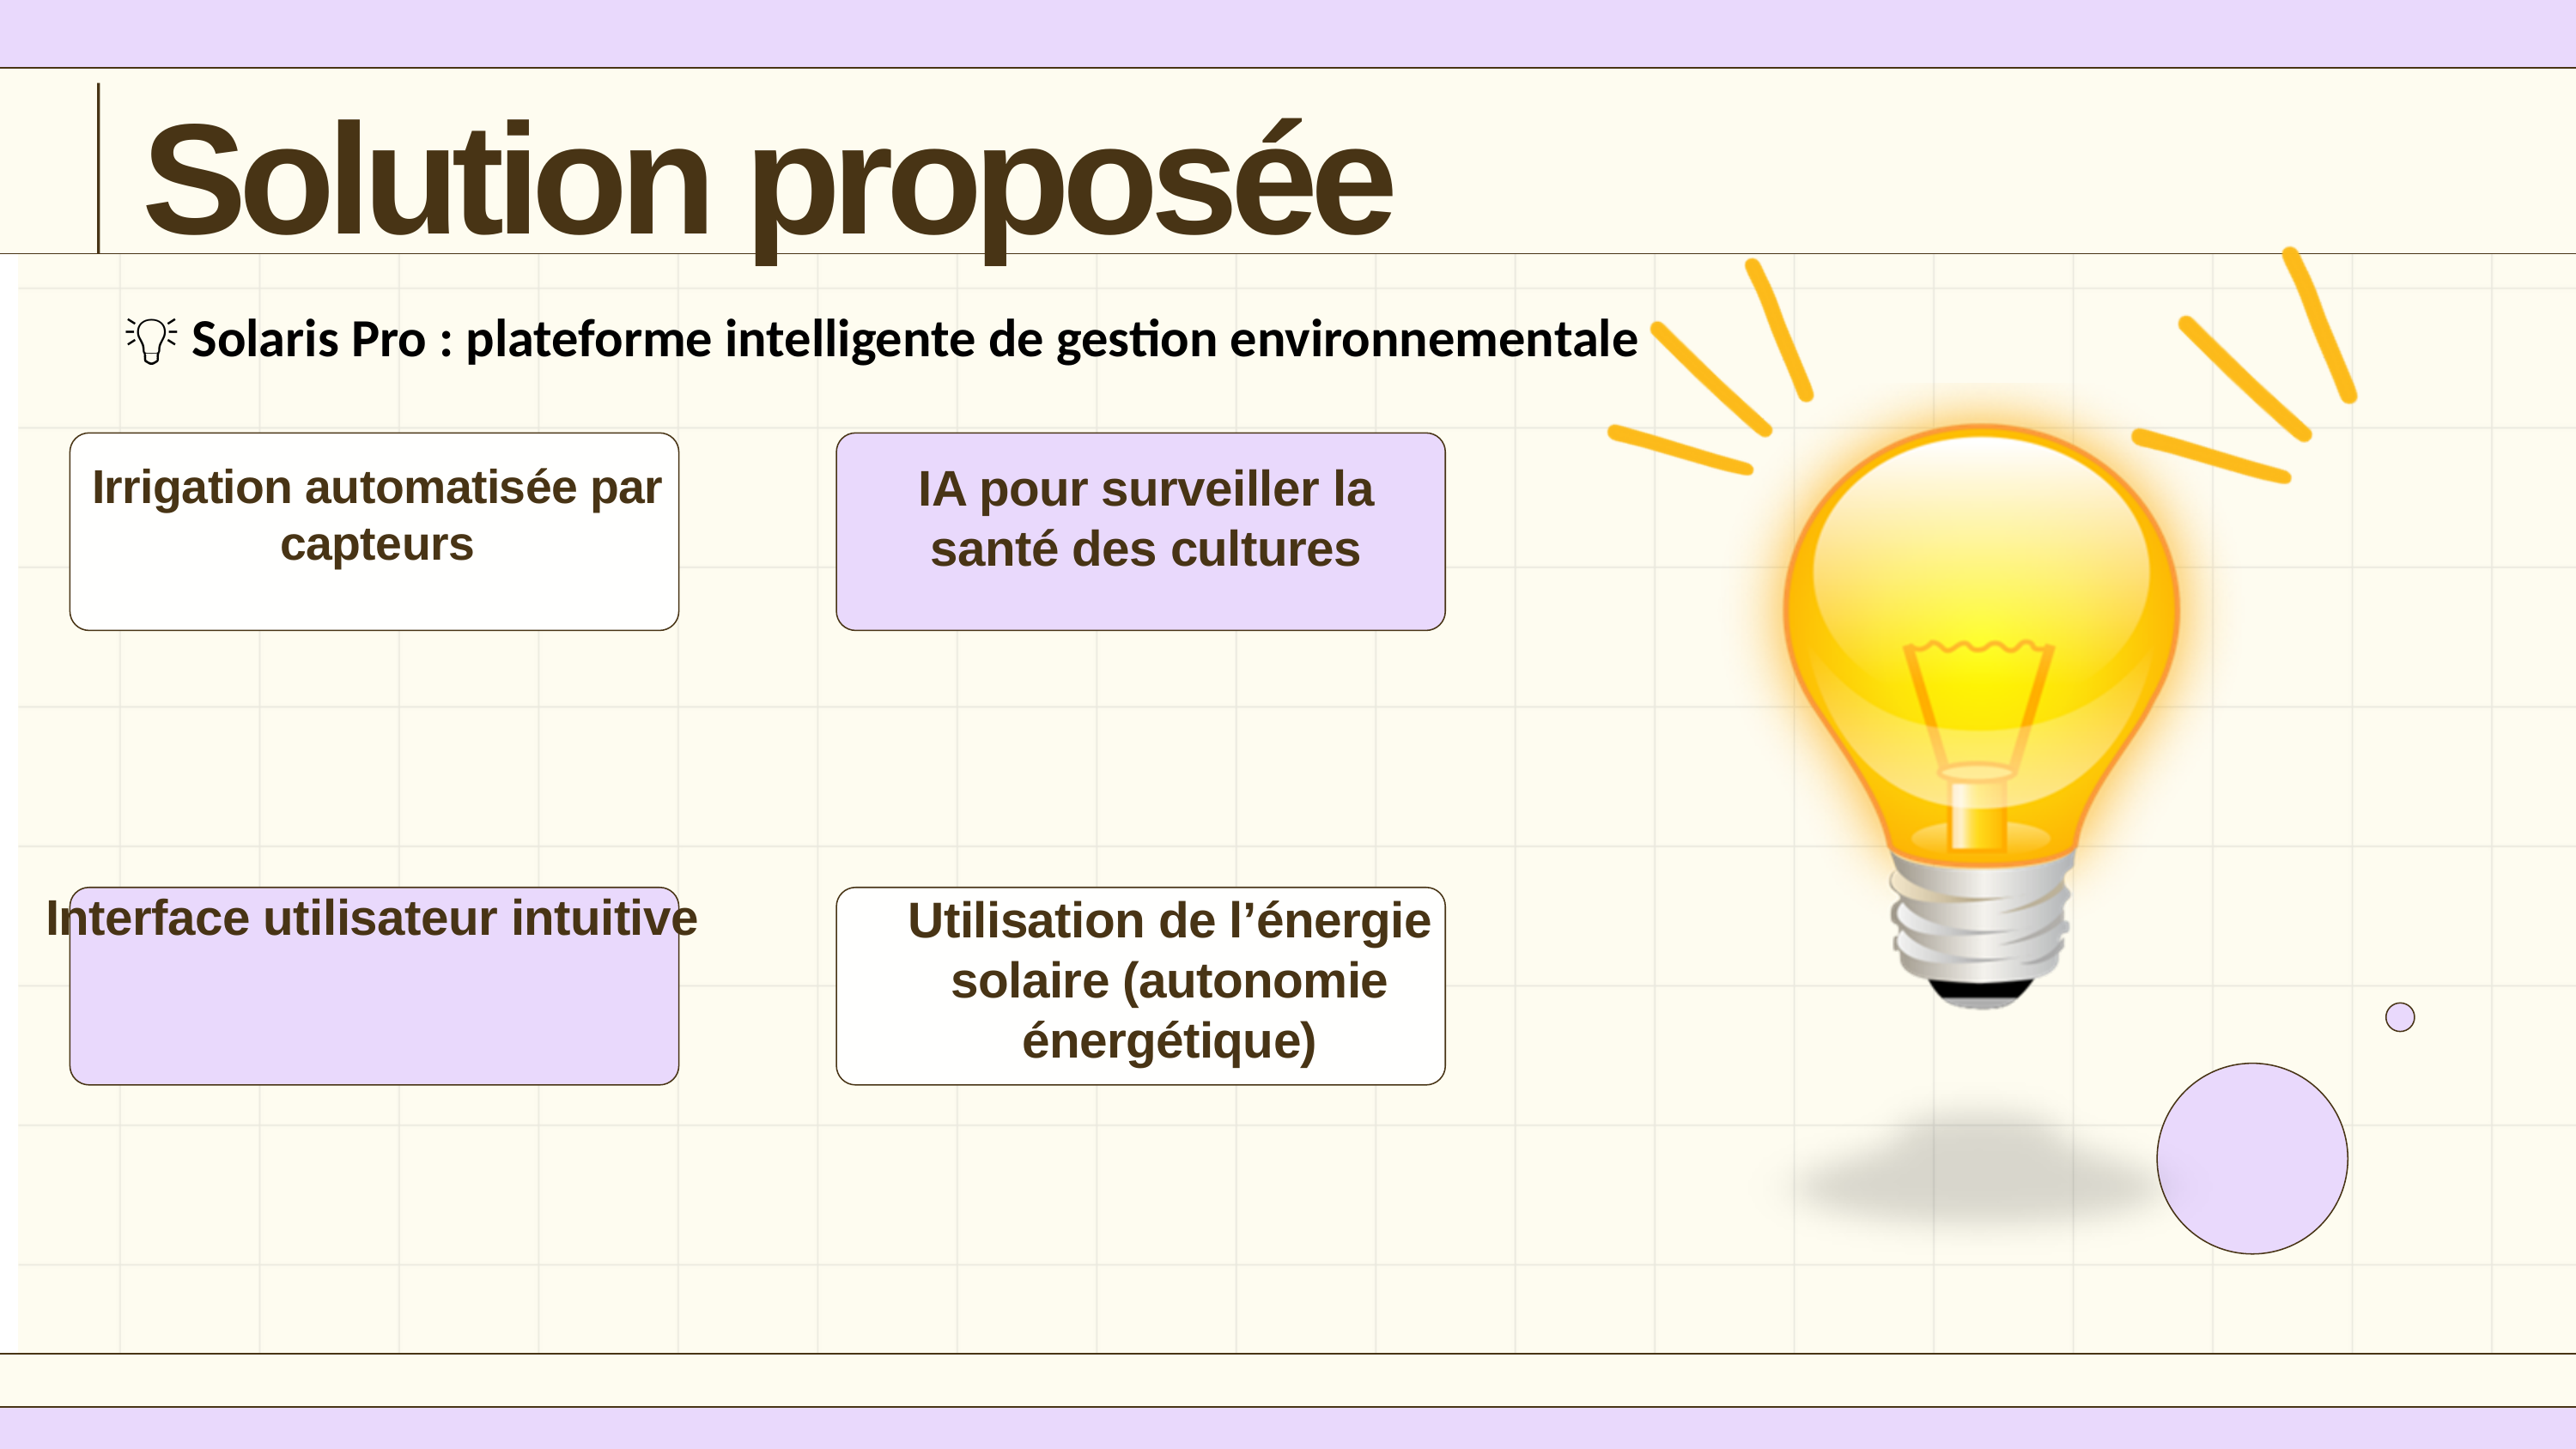

Solution proposée

💡 Solaris Pro : plateforme intelligente de gestion environnementale

Irrigation automatisée par capteurs

IA pour surveiller la santé des cultures

Interface utilisateur intuitive

Utilisation de l’énergie solaire (autonomie énergétique)